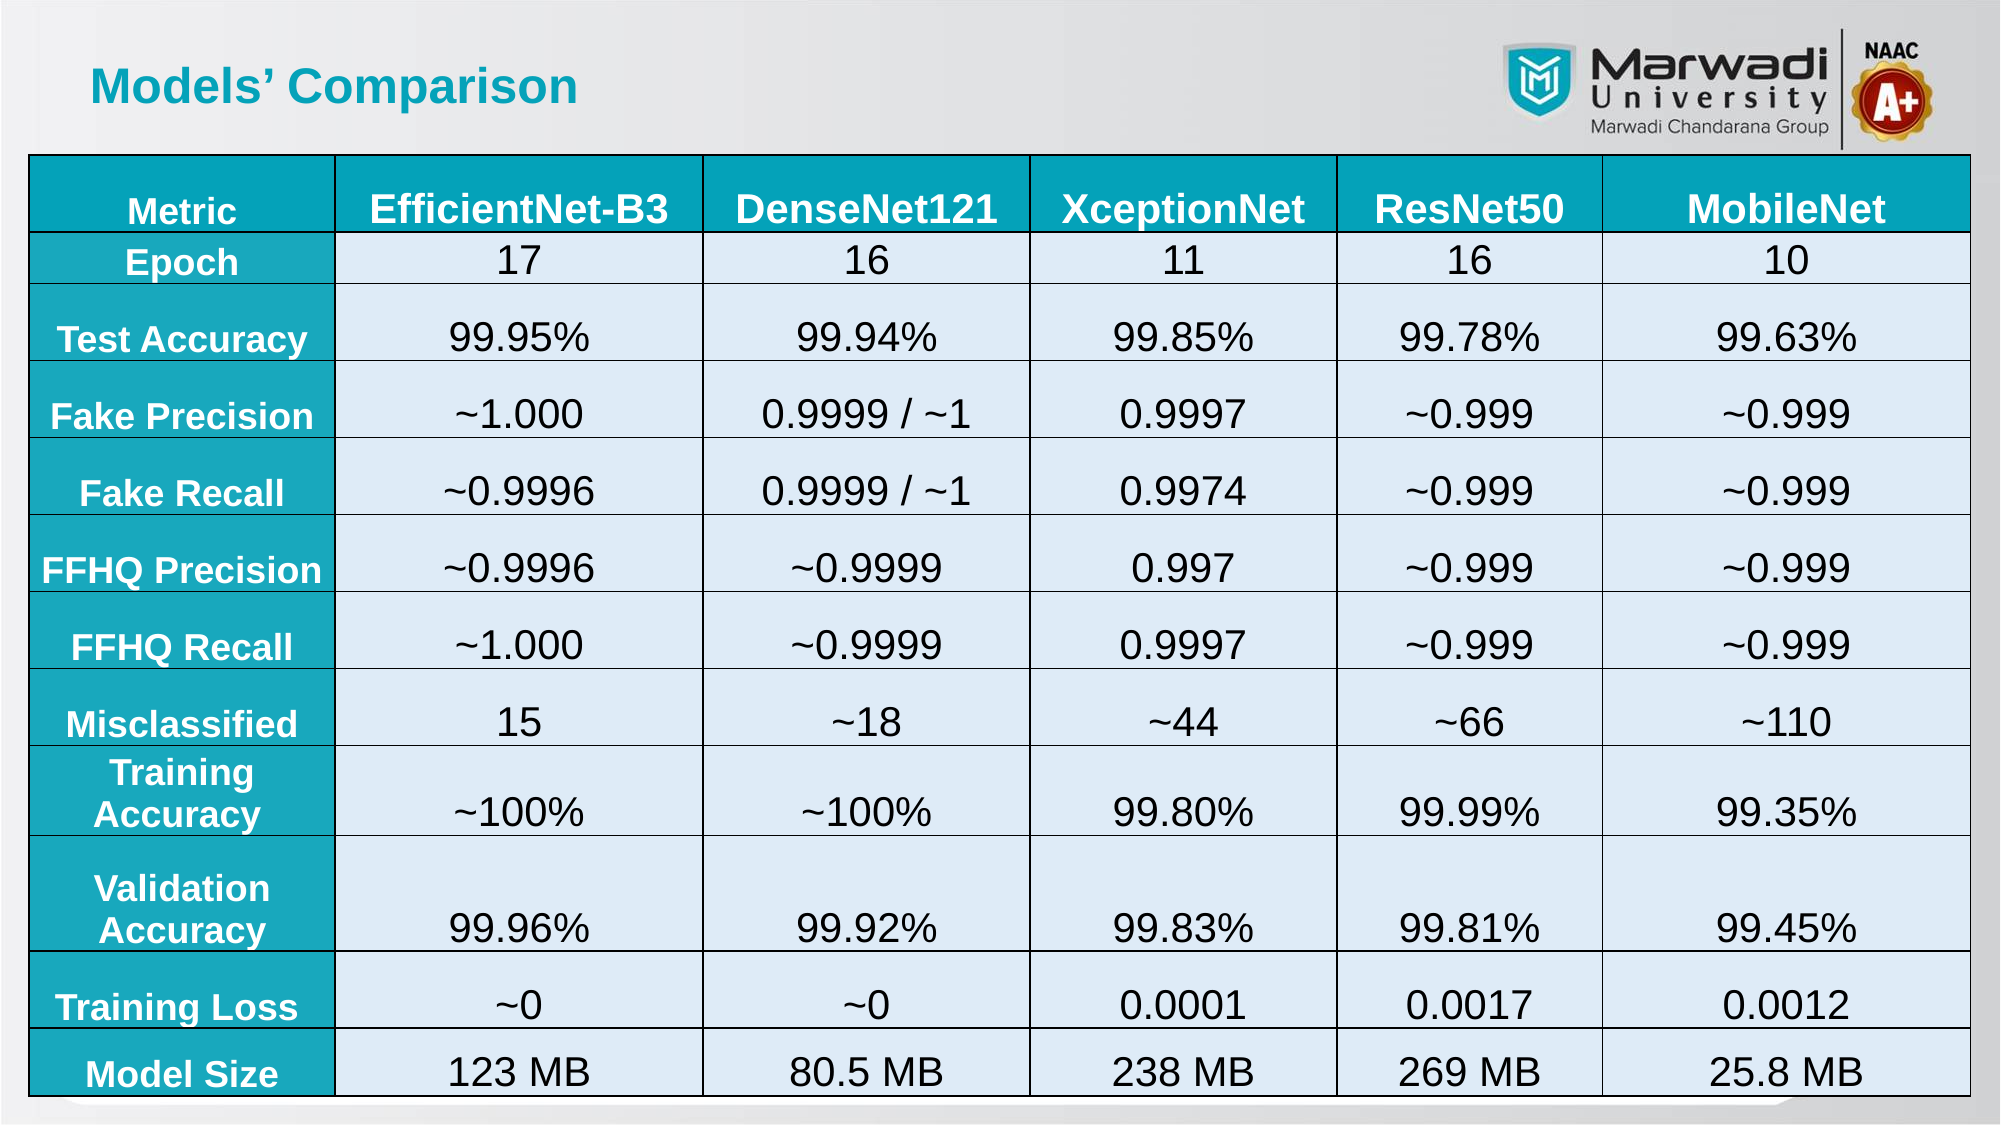

# Models’ Comparison
| Metric | EfficientNet-B3 | DenseNet121 | XceptionNet | ResNet50 | MobileNet |
| --- | --- | --- | --- | --- | --- |
| Epoch | 17 | 16 | 11 | 16 | 10 |
| Test Accuracy | 99.95% | 99.94% | 99.85% | 99.78% | 99.63% |
| Fake Precision | ~1.000 | 0.9999 / ~1 | 0.9997 | ~0.999 | ~0.999 |
| Fake Recall | ~0.9996 | 0.9999 / ~1 | 0.9974 | ~0.999 | ~0.999 |
| FFHQ Precision | ~0.9996 | ~0.9999 | 0.997 | ~0.999 | ~0.999 |
| FFHQ Recall | ~1.000 | ~0.9999 | 0.9997 | ~0.999 | ~0.999 |
| Misclassified | 15 | ~18 | ~44 | ~66 | ~110 |
| Training Accuracy | ~100% | ~100% | 99.80% | 99.99% | 99.35% |
| Validation Accuracy | 99.96% | 99.92% | 99.83% | 99.81% | 99.45% |
| Training Loss | ~0 | ~0 | 0.0001 | 0.0017 | 0.0012 |
| Model Size | 123 MB | 80.5 MB | 238 MB | 269 MB | 25.8 MB |